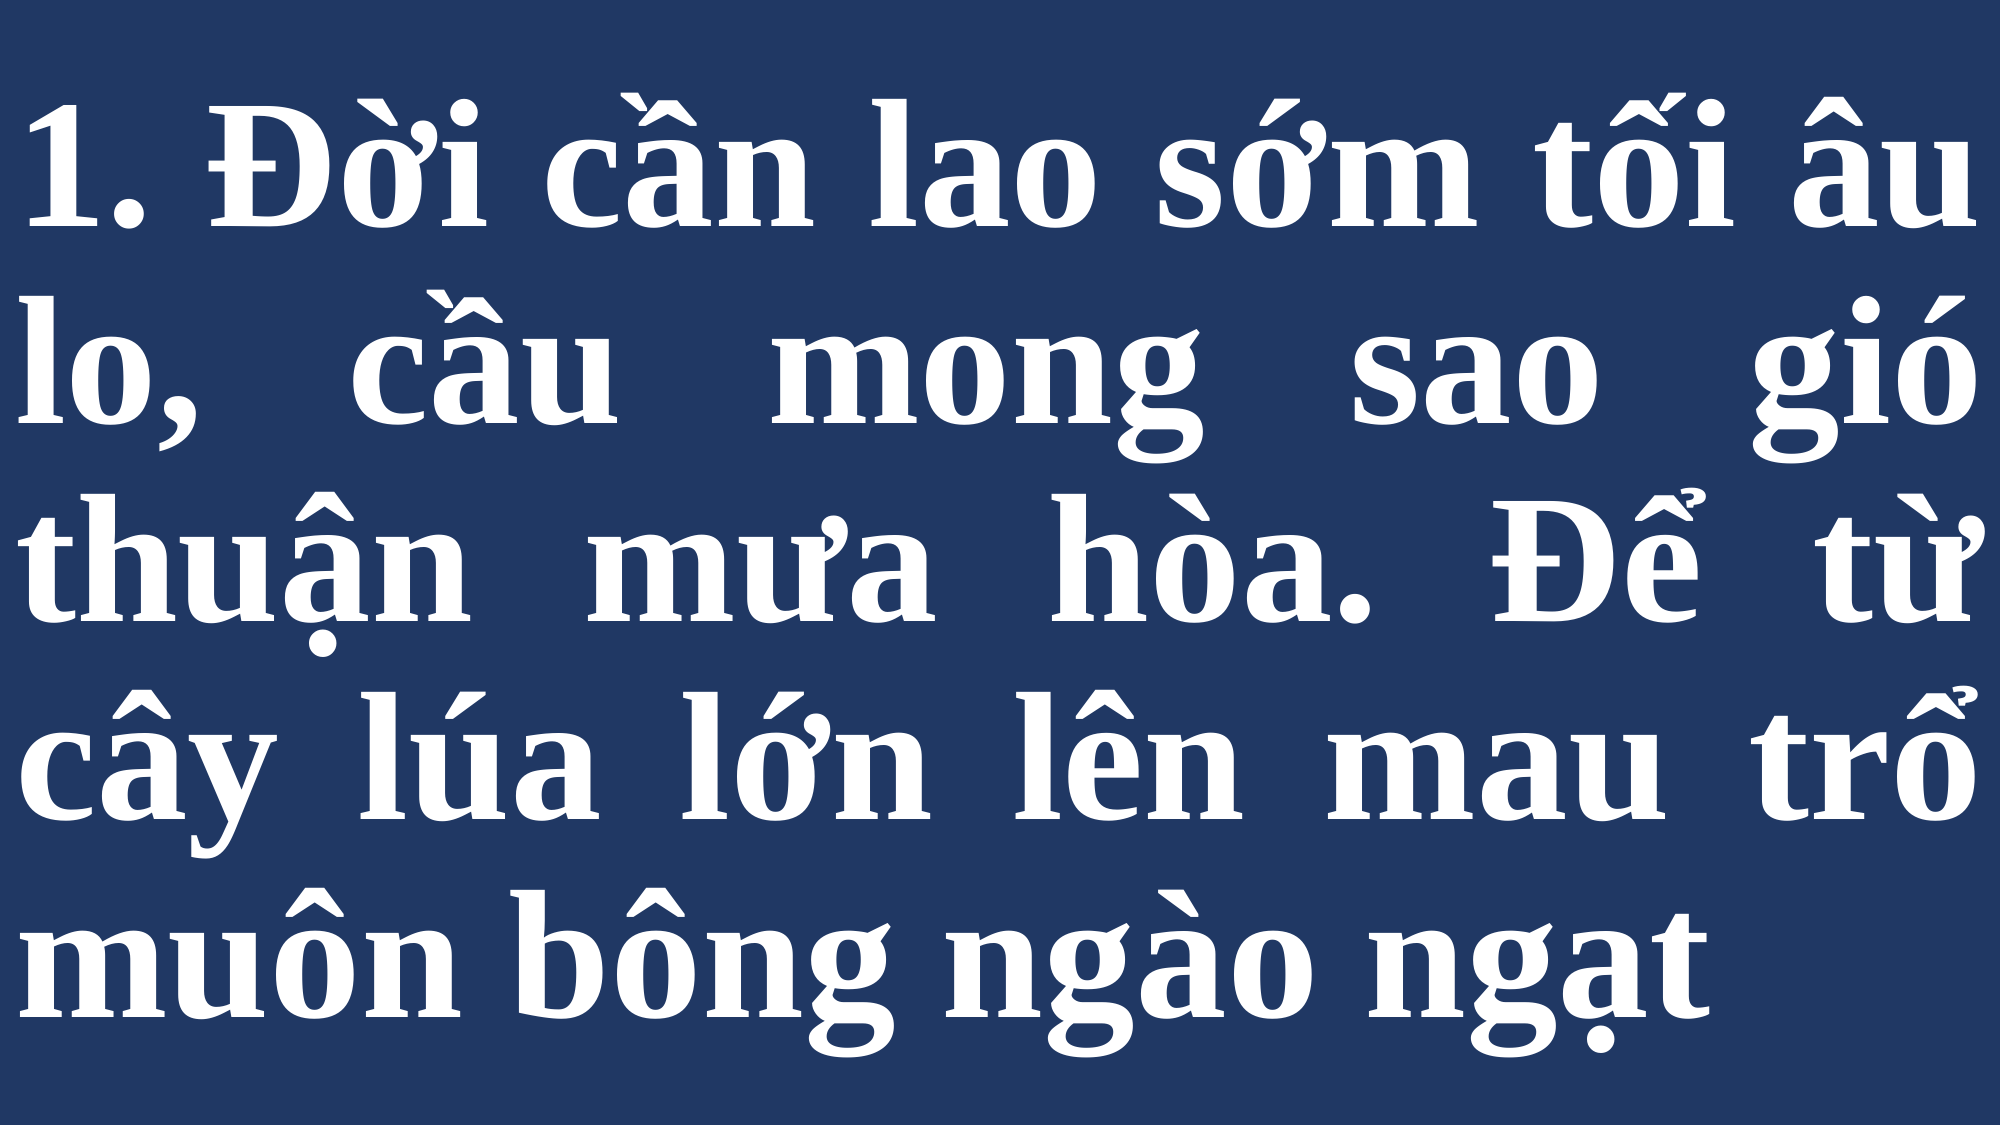

# 1. Đời cần lao sớm tối âu lo, cầu mong sao gió thuận mưa hòa. Để từ cây lúa lớn lên mau trổ muôn bông ngào ngạt